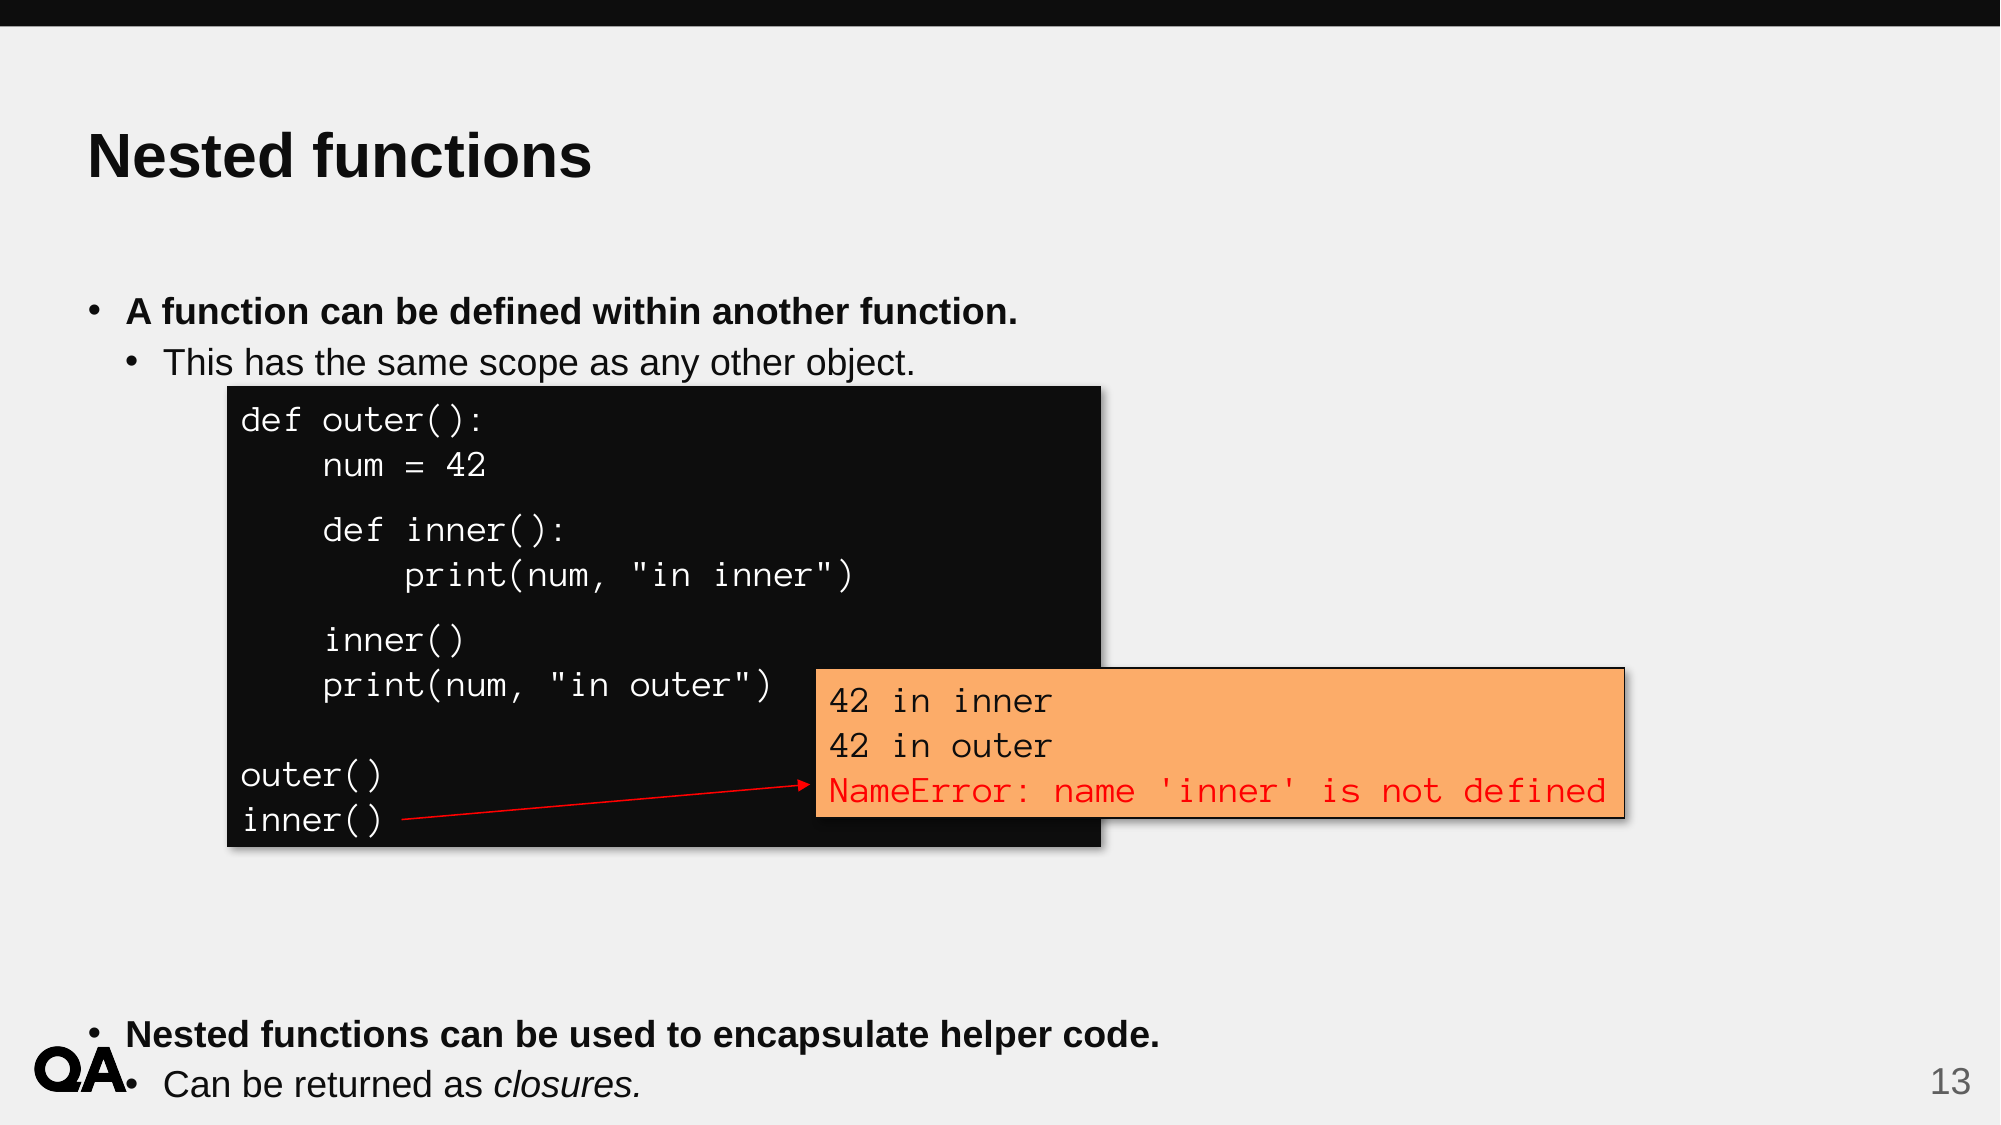

# Nested functions
A function can be defined within another function.
This has the same scope as any other object.

Nested functions can be used to encapsulate helper code.
Can be returned as closures.

def outer():
    num = 42

    def inner():
        print(num, "in inner")

    inner()
    print(num, "in outer")

outer()
inner()
42 in inner
42 in outer
NameError: name 'inner' is not defined

13